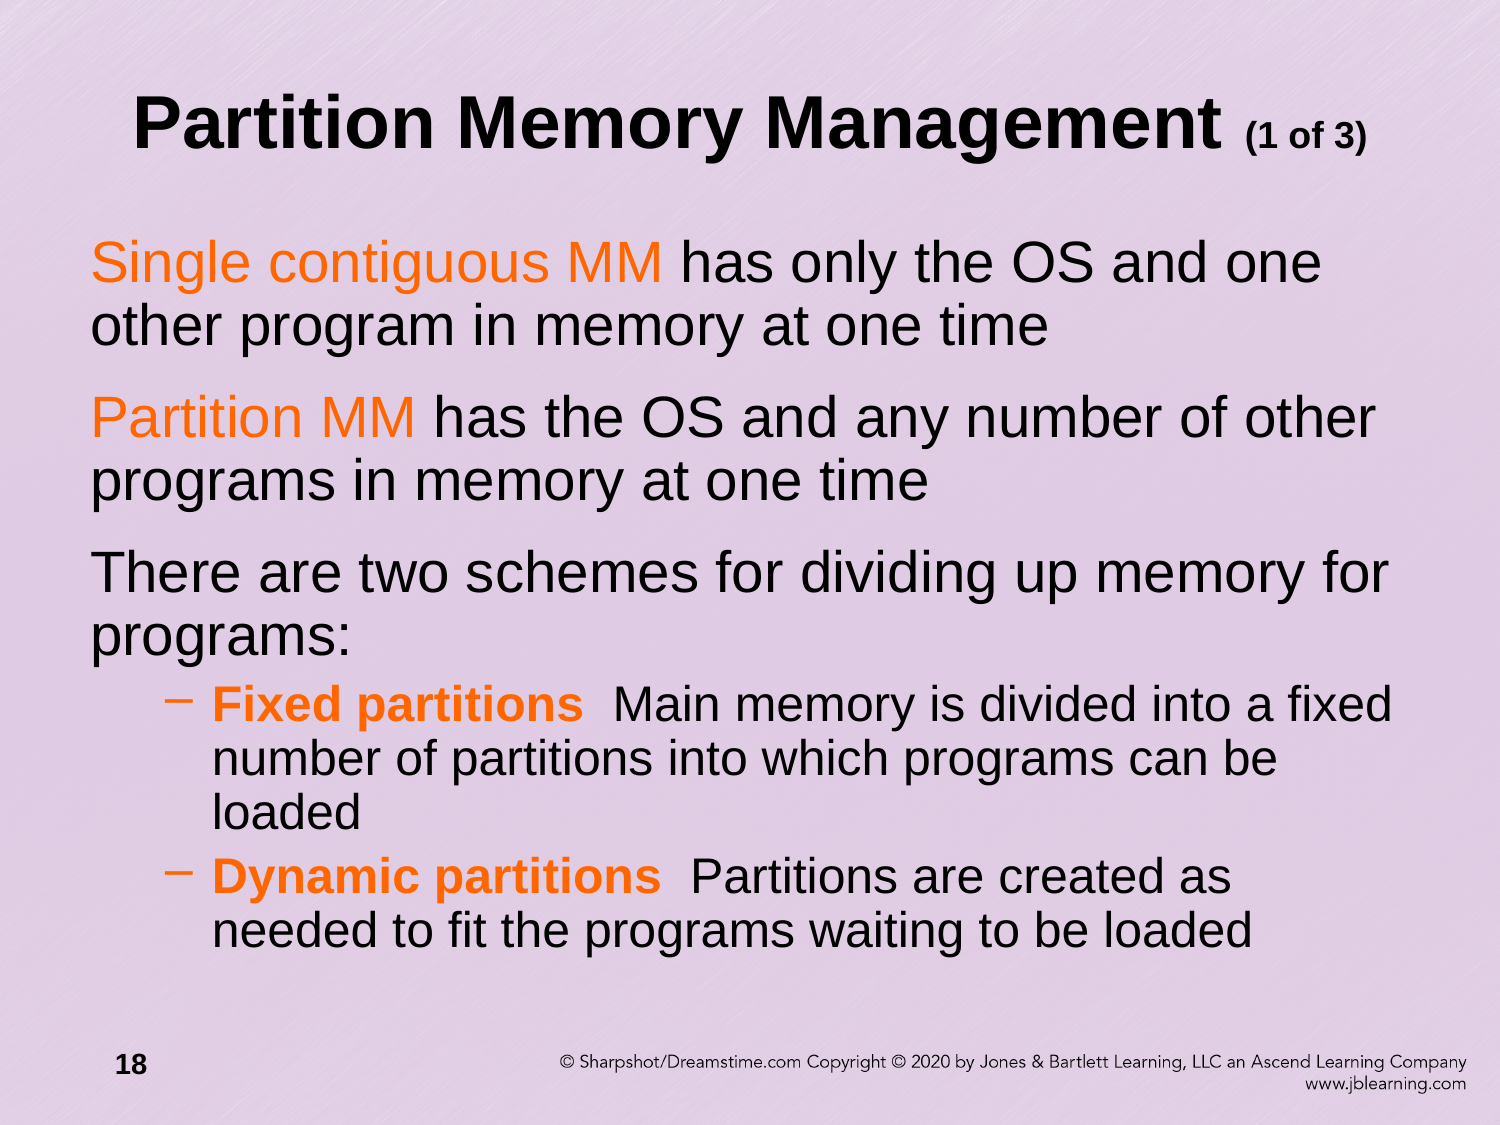

# Partition Memory Management (1 of 3)
Single contiguous MM has only the OS and one other program in memory at one time
Partition MM has the OS and any number of other programs in memory at one time
There are two schemes for dividing up memory for programs:
Fixed partitions  Main memory is divided into a fixed number of partitions into which programs can be loaded
Dynamic partitions  Partitions are created as needed to fit the programs waiting to be loaded
18